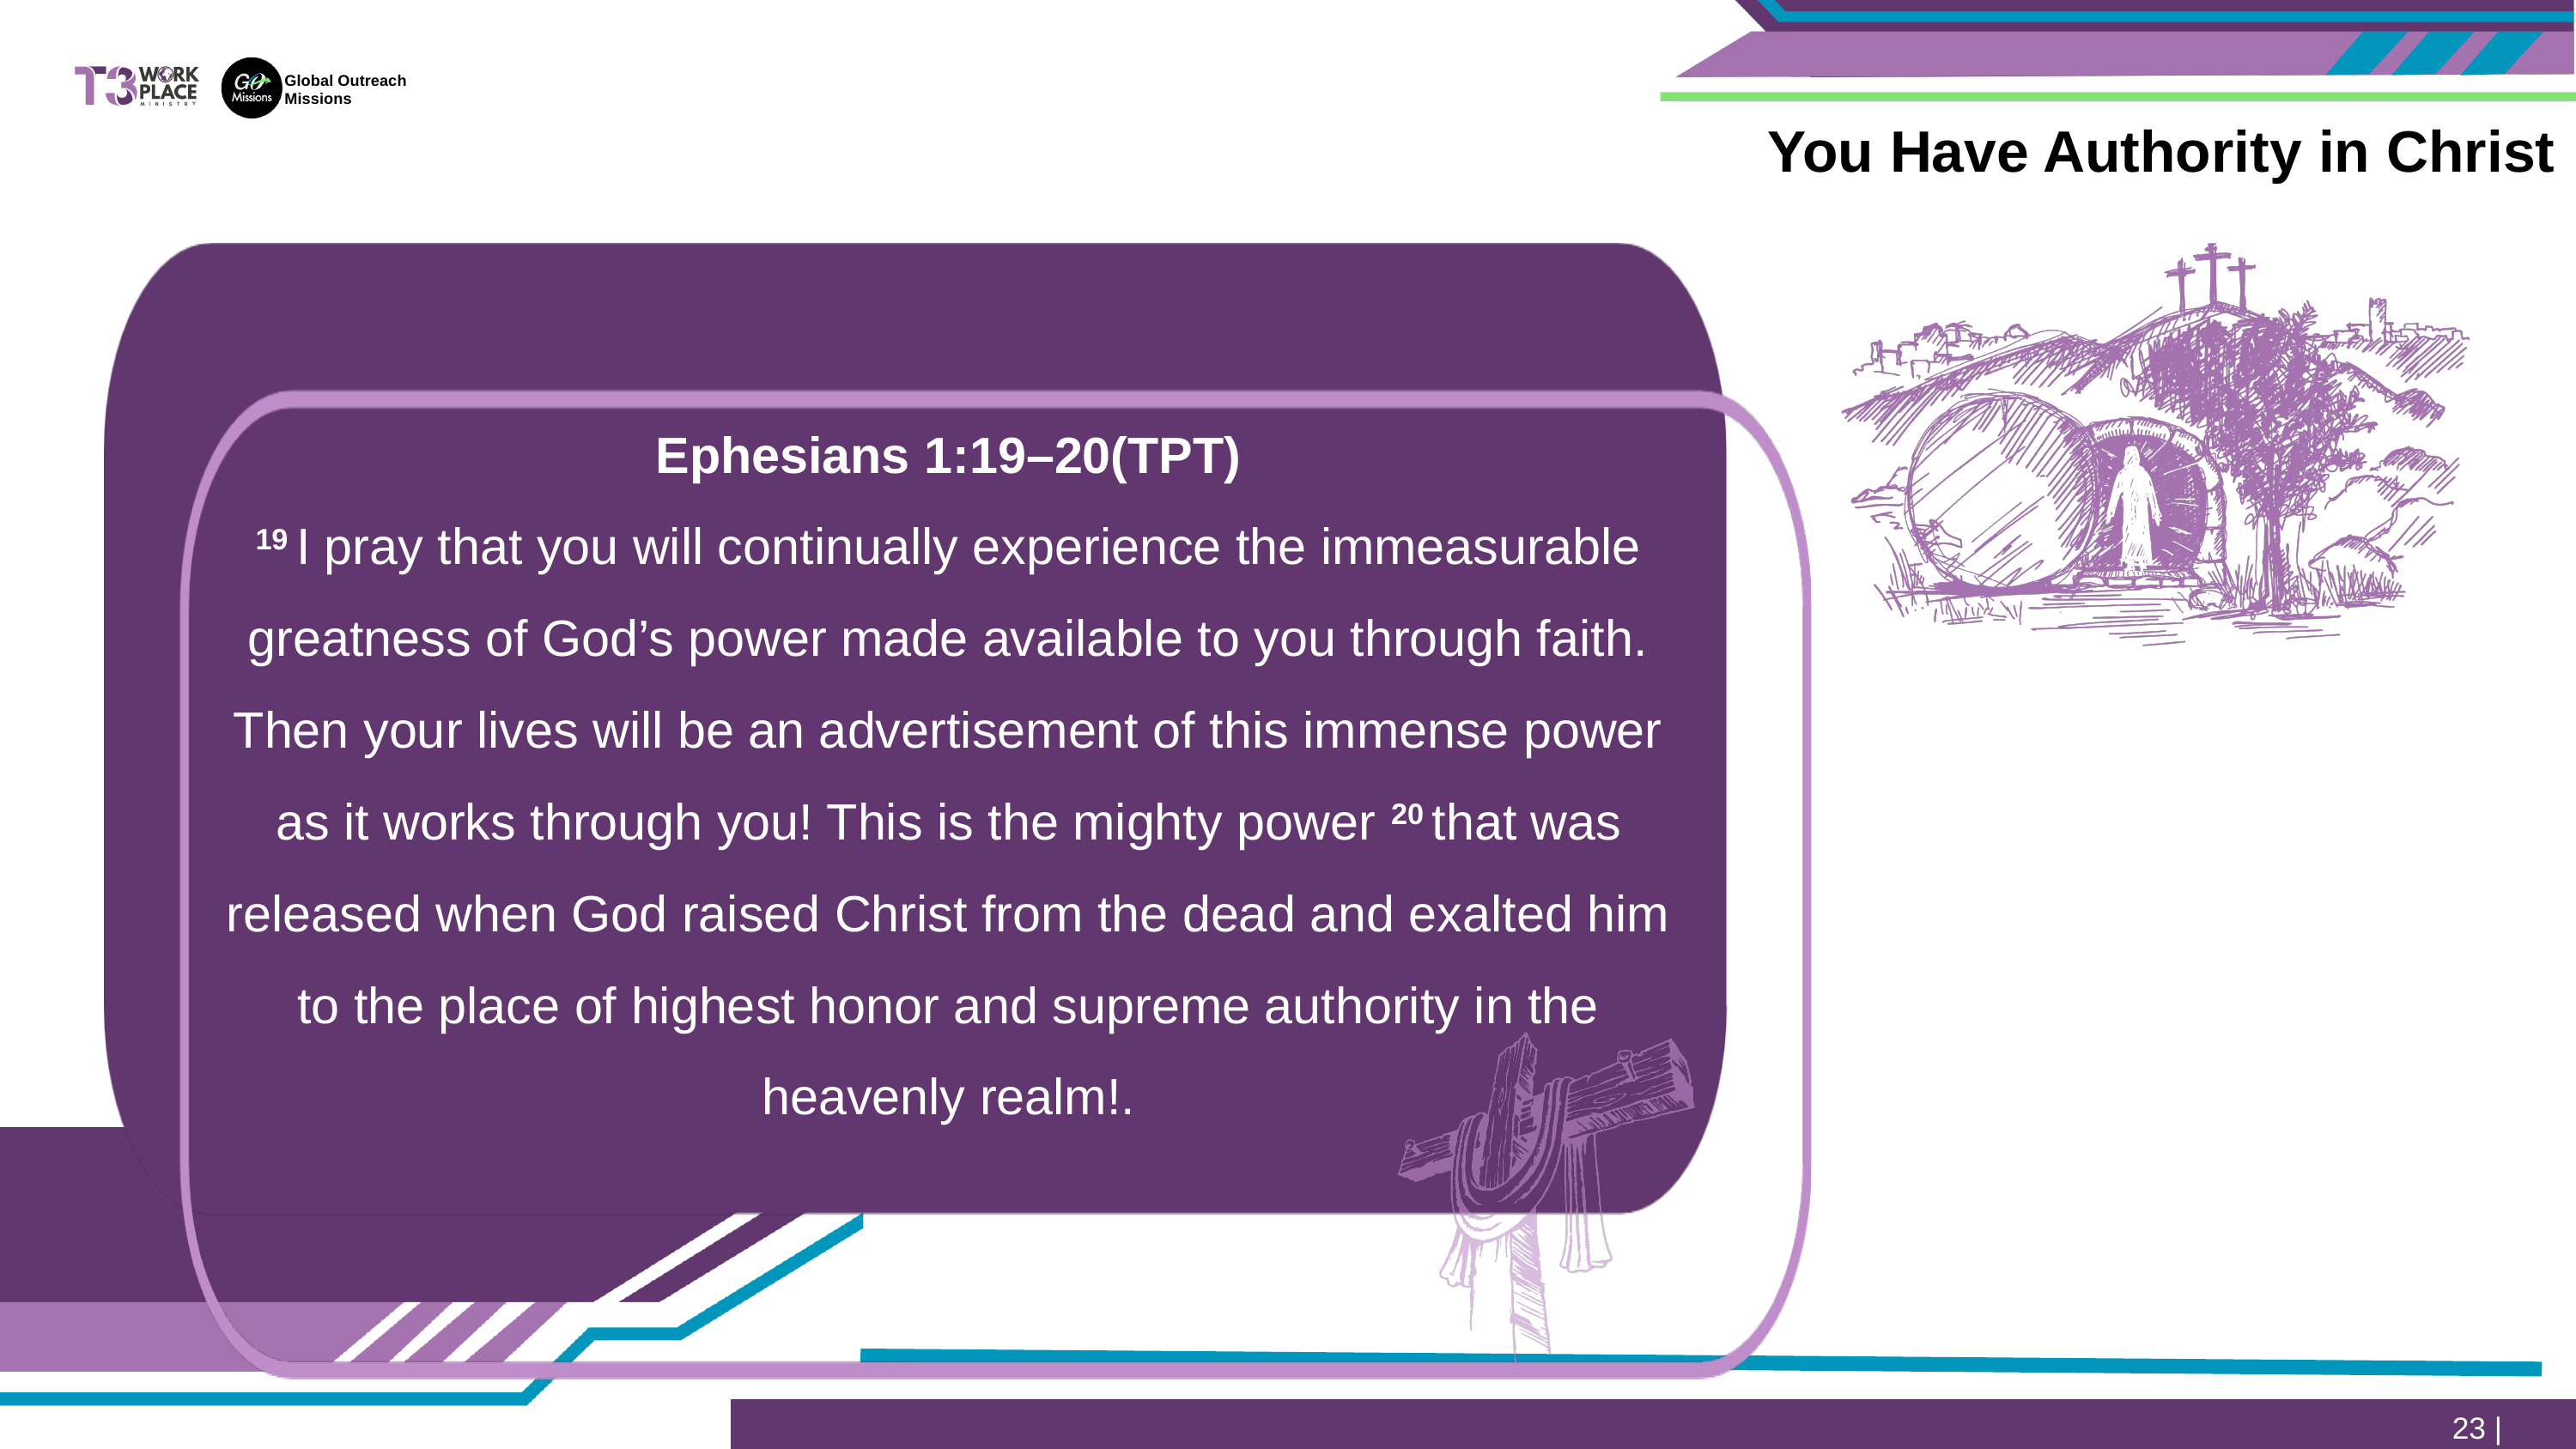

Global Outreach
Missions
You Have Authority in Christ

Ephesians 1:19–20(TPT)
19 I pray that you will continually experience the immeasurable greatness of God’s power made available to you through faith. Then your lives will be an advertisement of this immense power as it works through you! This is the mighty power 20 that was released when God raised Christ from the dead and exalted him to the place of highest honor and supreme authority in the heavenly realm!.

23 | Page